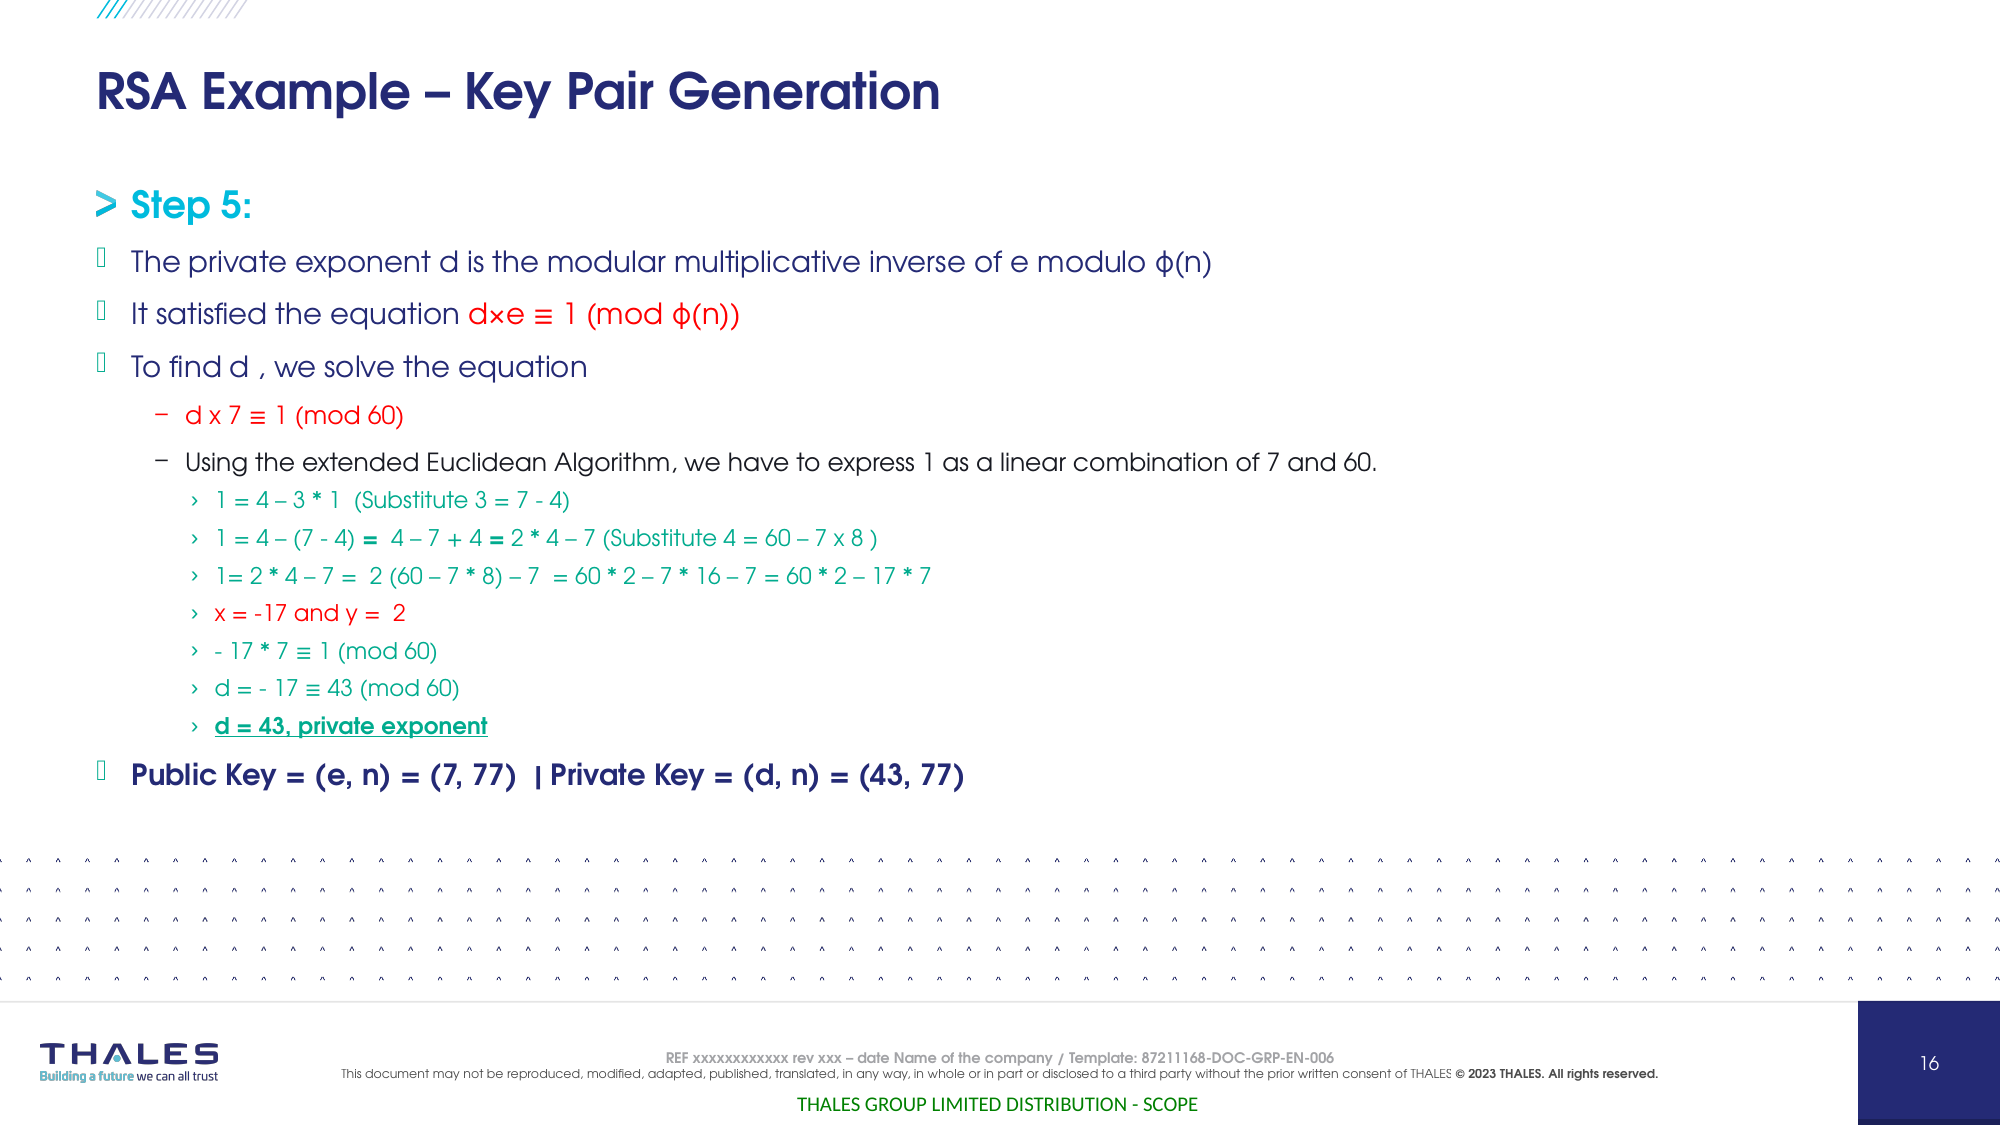

# RSA Example – Key Pair Generation
Step 5:
The private exponent d is the modular multiplicative inverse of e modulo ϕ(n)
It satisfied the equation d×e ≡ 1 (mod ϕ(n))
To find d , we solve the equation
d x 7 ≡ 1 (mod 60)
Using the extended Euclidean Algorithm, we have to express 1 as a linear combination of 7 and 60.
1 = 4 – 3 * 1  (Substitute 3 = 7 - 4)
1 = 4 – (7 - 4) =  4 – 7 + 4 = 2 * 4 – 7 (Substitute 4 = 60 – 7 x 8 )
1= 2 * 4 – 7 =  2 (60 – 7 * 8) – 7  = 60 * 2 – 7 * 16 – 7 = 60 * 2 – 17 * 7
x = -17 and y =  2
- 17 * 7 ≡ 1 (mod 60)
d = - 17 ≡ 43 (mod 60)
d = 43, private exponent
Public Key = (e, n) = (7, 77)  | Private Key = (d, n) = (43, 77)